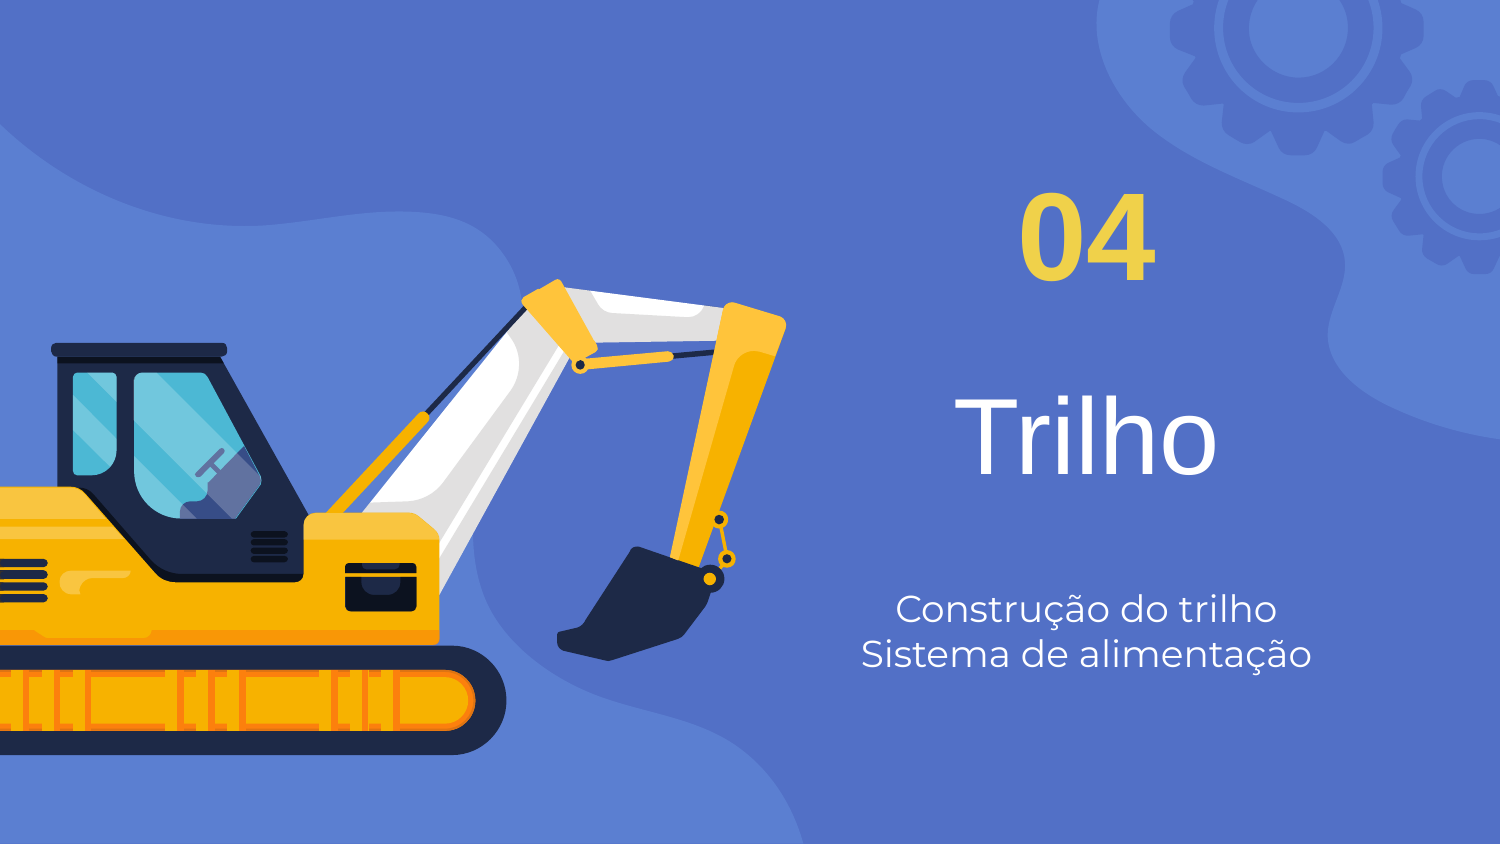

# 04

Trilho
Construção do trilho
Sistema de alimentação